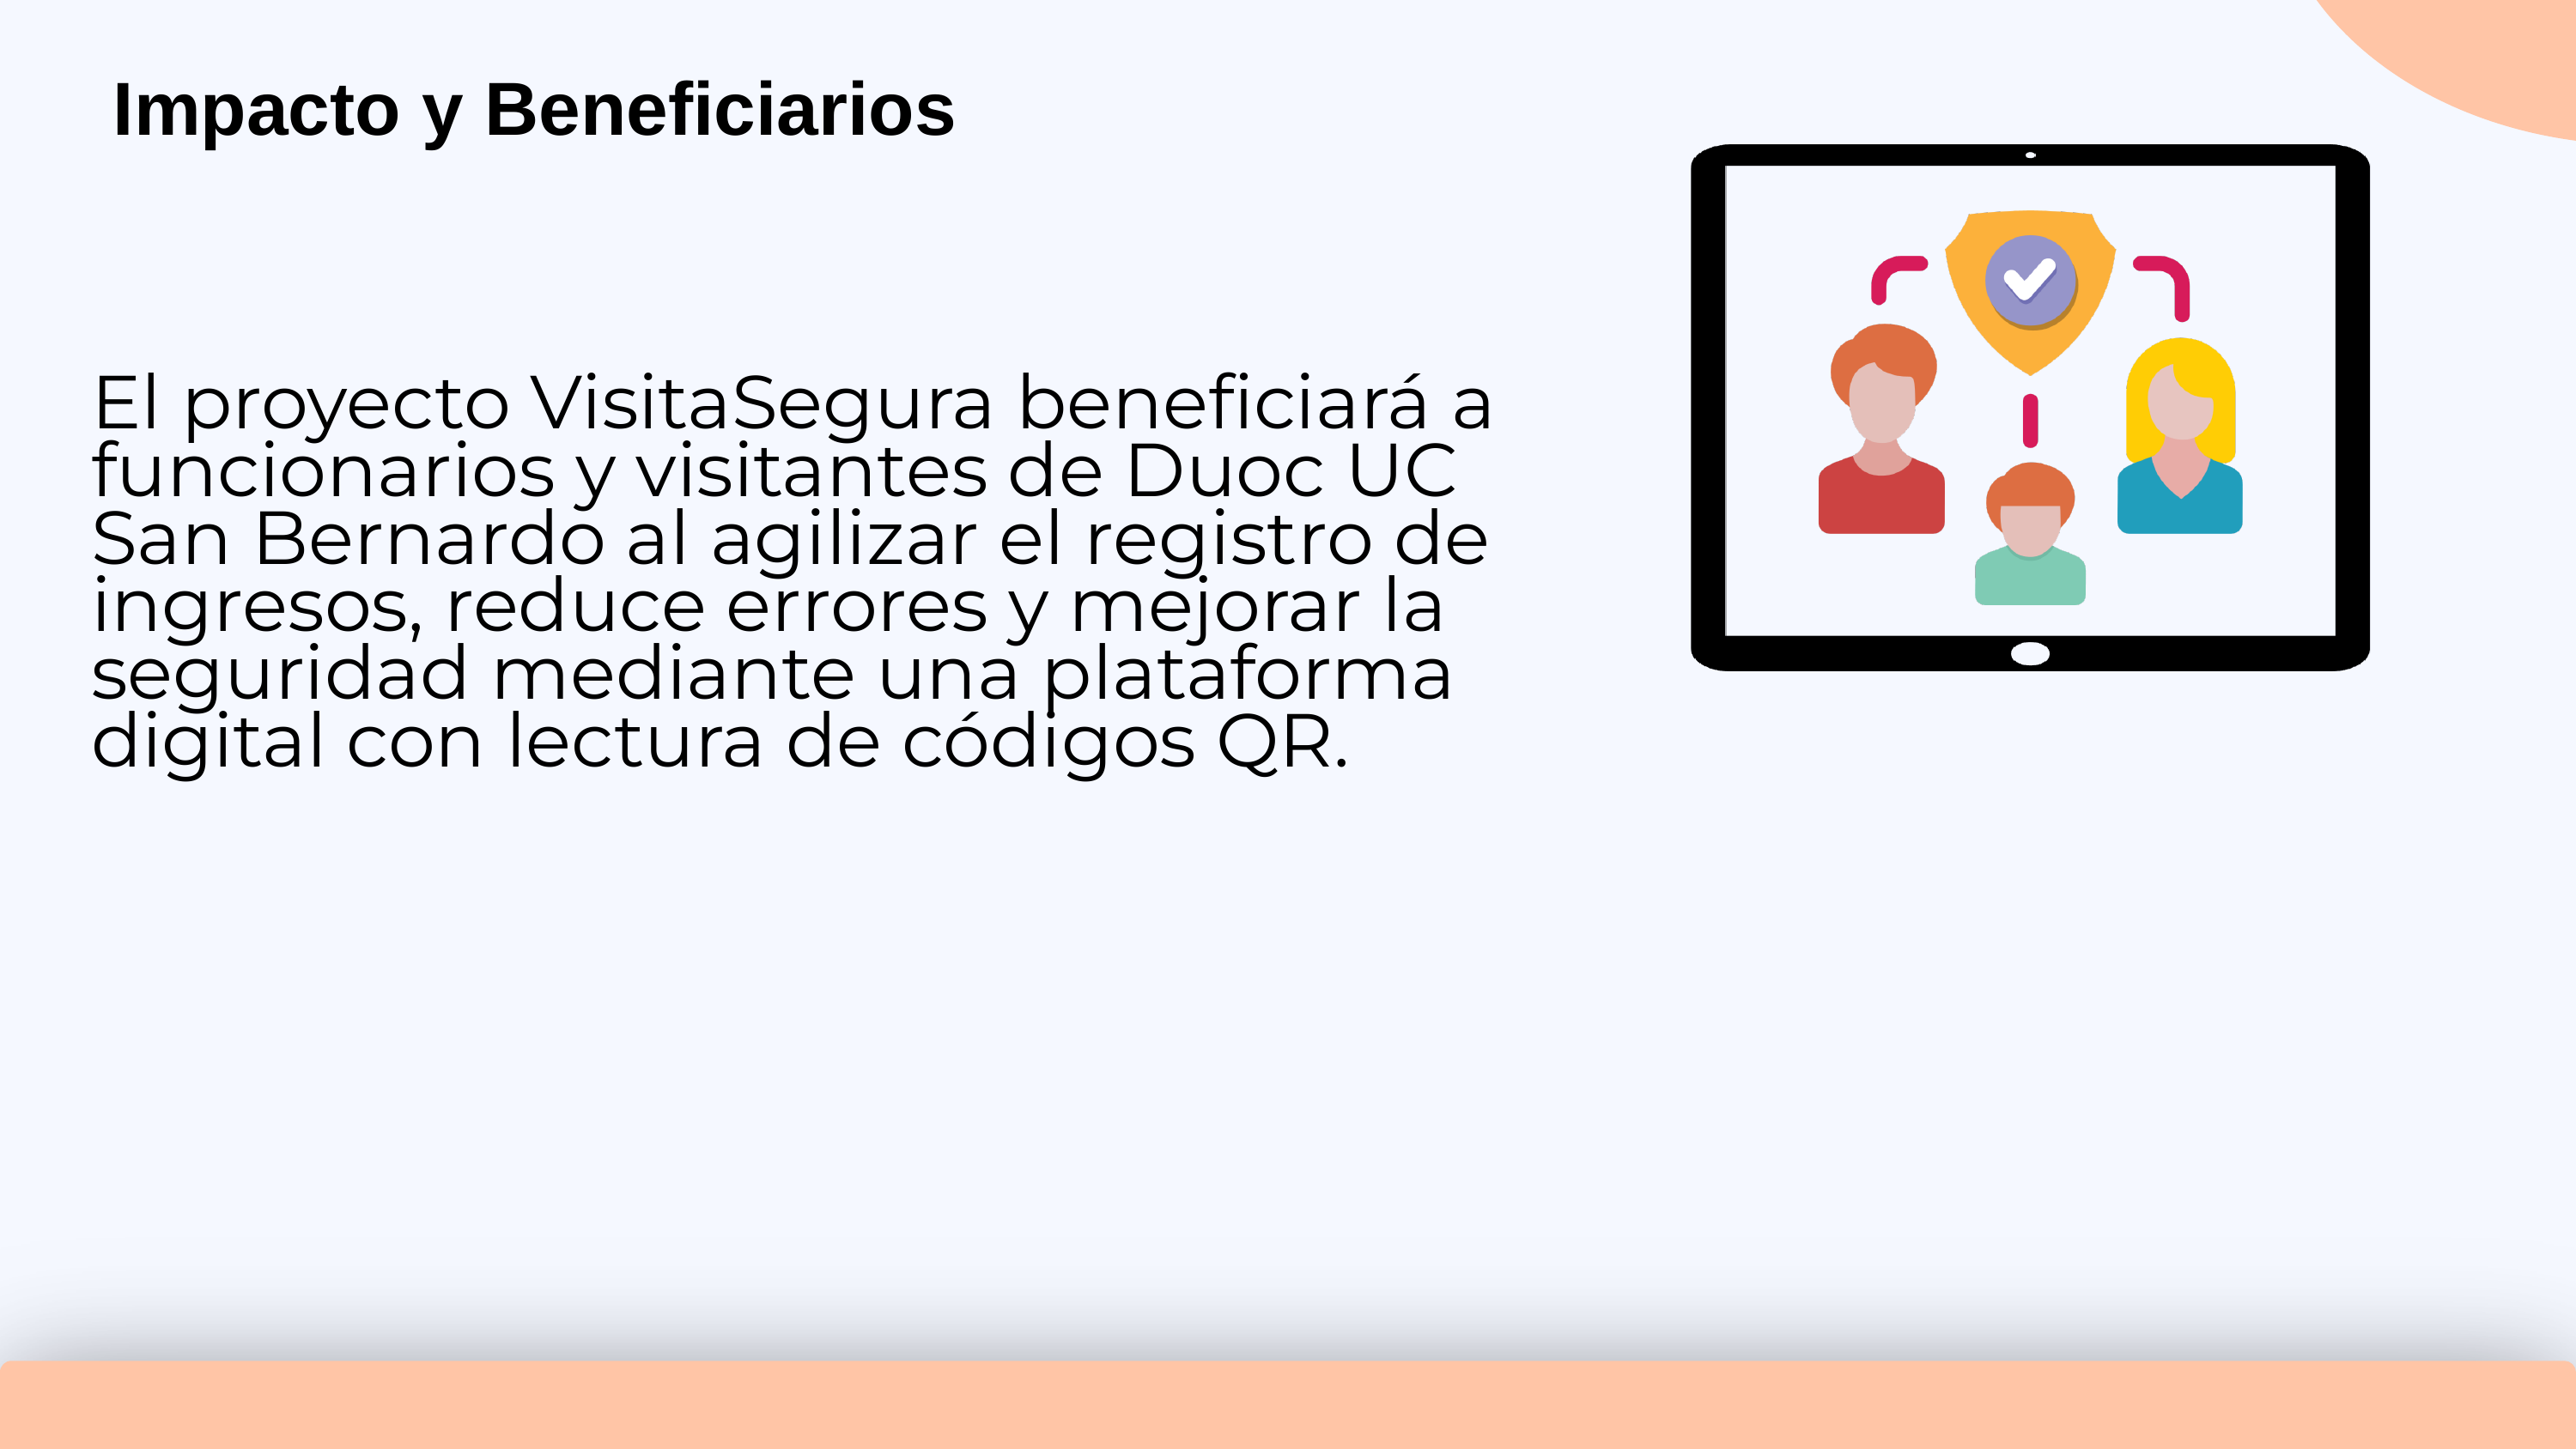

Impacto y Beneficiarios

El proyecto VisitaSegura beneficiará a funcionarios y visitantes de Duoc UC San Bernardo al agilizar el registro de ingresos, reduce errores y mejorar la seguridad mediante una plataforma digital con lectura de códigos QR.